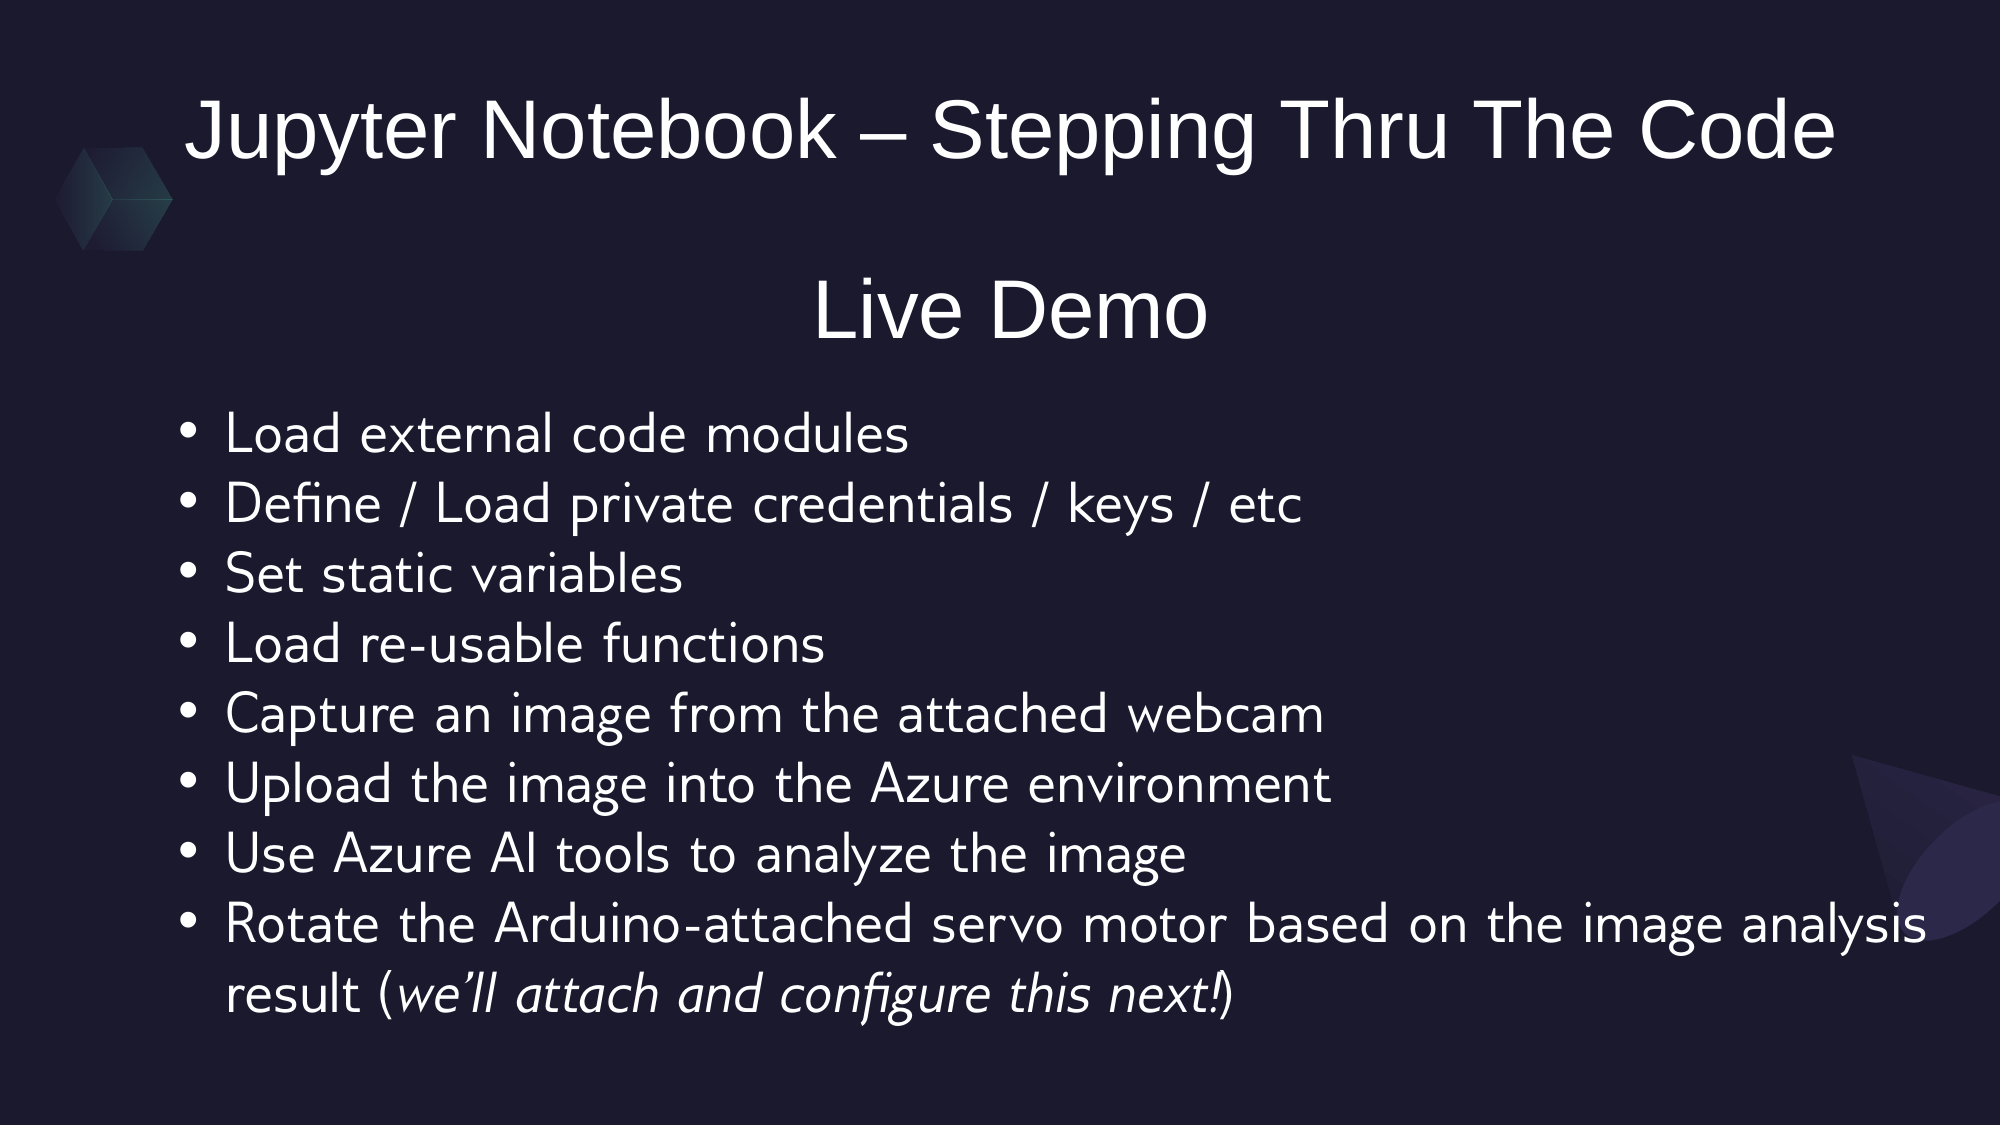

# Jupyter Notebook – Stepping Thru The Code Live Demo
Load external code modules
Define / Load private credentials / keys / etc
Set static variables
Load re-usable functions
Capture an image from the attached webcam
Upload the image into the Azure environment
Use Azure AI tools to analyze the image
Rotate the Arduino-attached servo motor based on the image analysis result (we’ll attach and configure this next!)